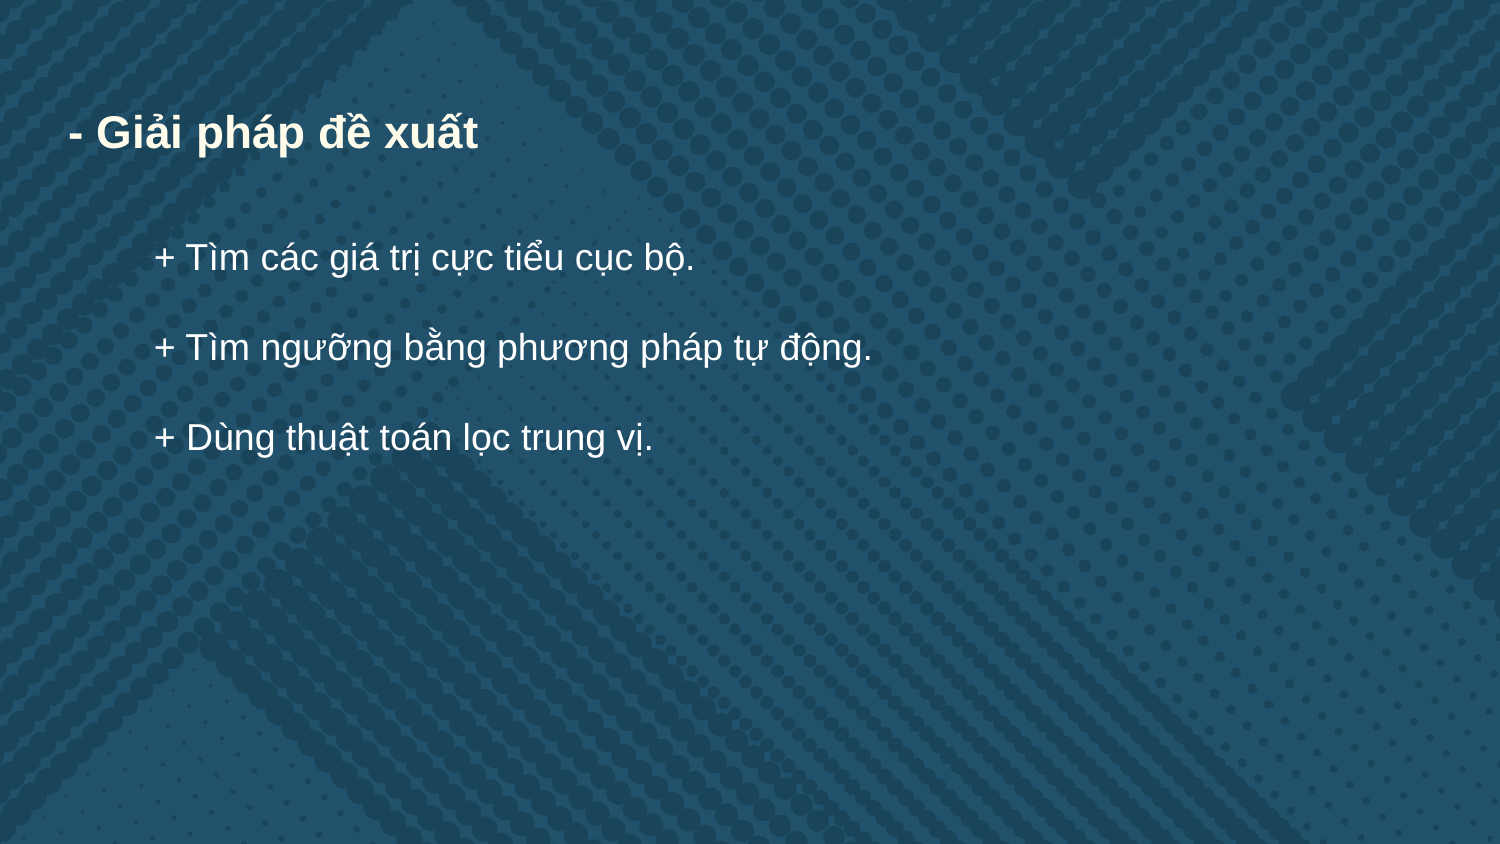

- Giải pháp đề xuất
+ Tìm các giá trị cực tiểu cục bộ.

+ Tìm ngưỡng bằng phương pháp tự động.

+ Dùng thuật toán lọc trung vị.